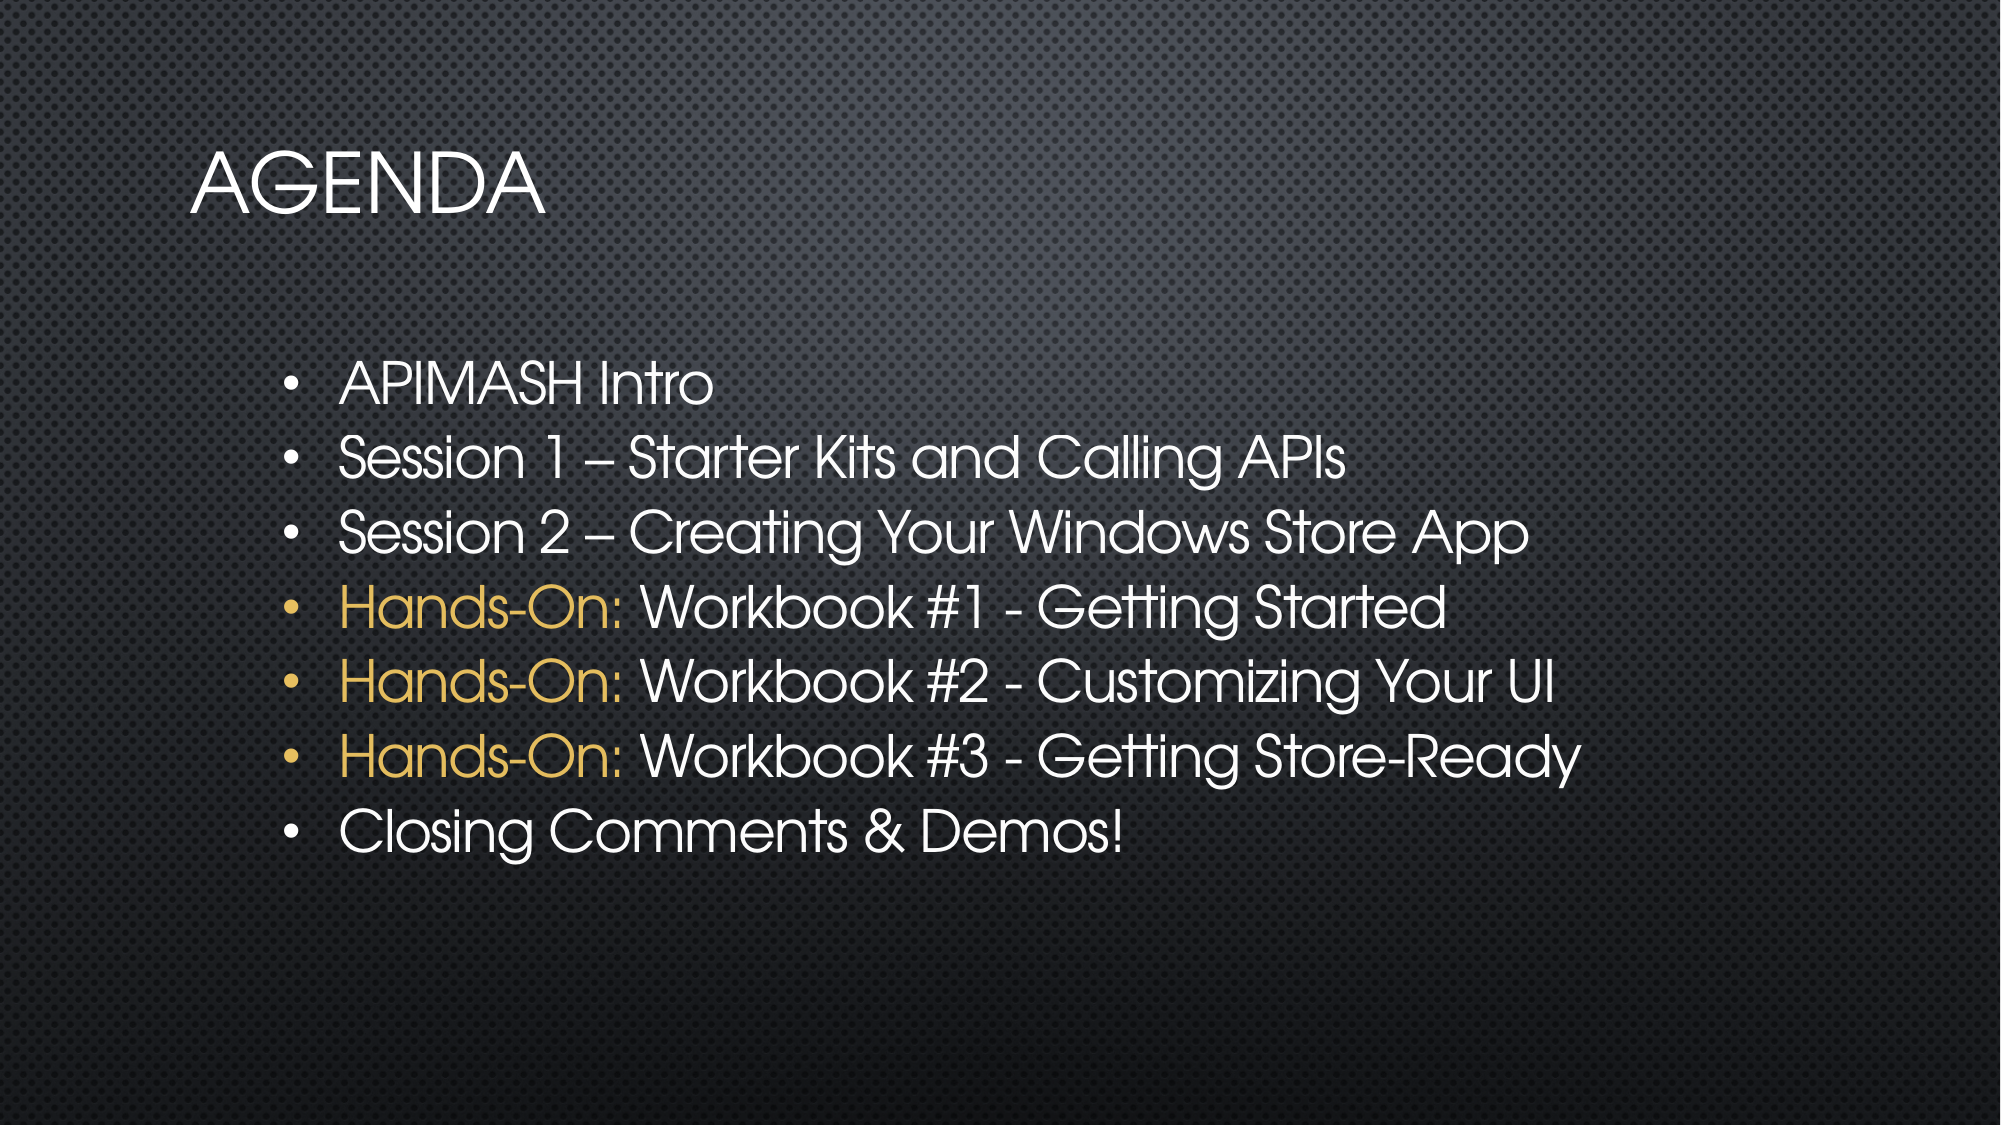

# Agenda
APIMASH Intro
Session 1 – Starter Kits and Calling APIs
Session 2 – Creating Your Windows Store App
Hands-On: Workbook #1 - Getting Started
Hands-On: Workbook #2 - Customizing Your UI
Hands-On: Workbook #3 - Getting Store-Ready
Closing Comments & Demos!